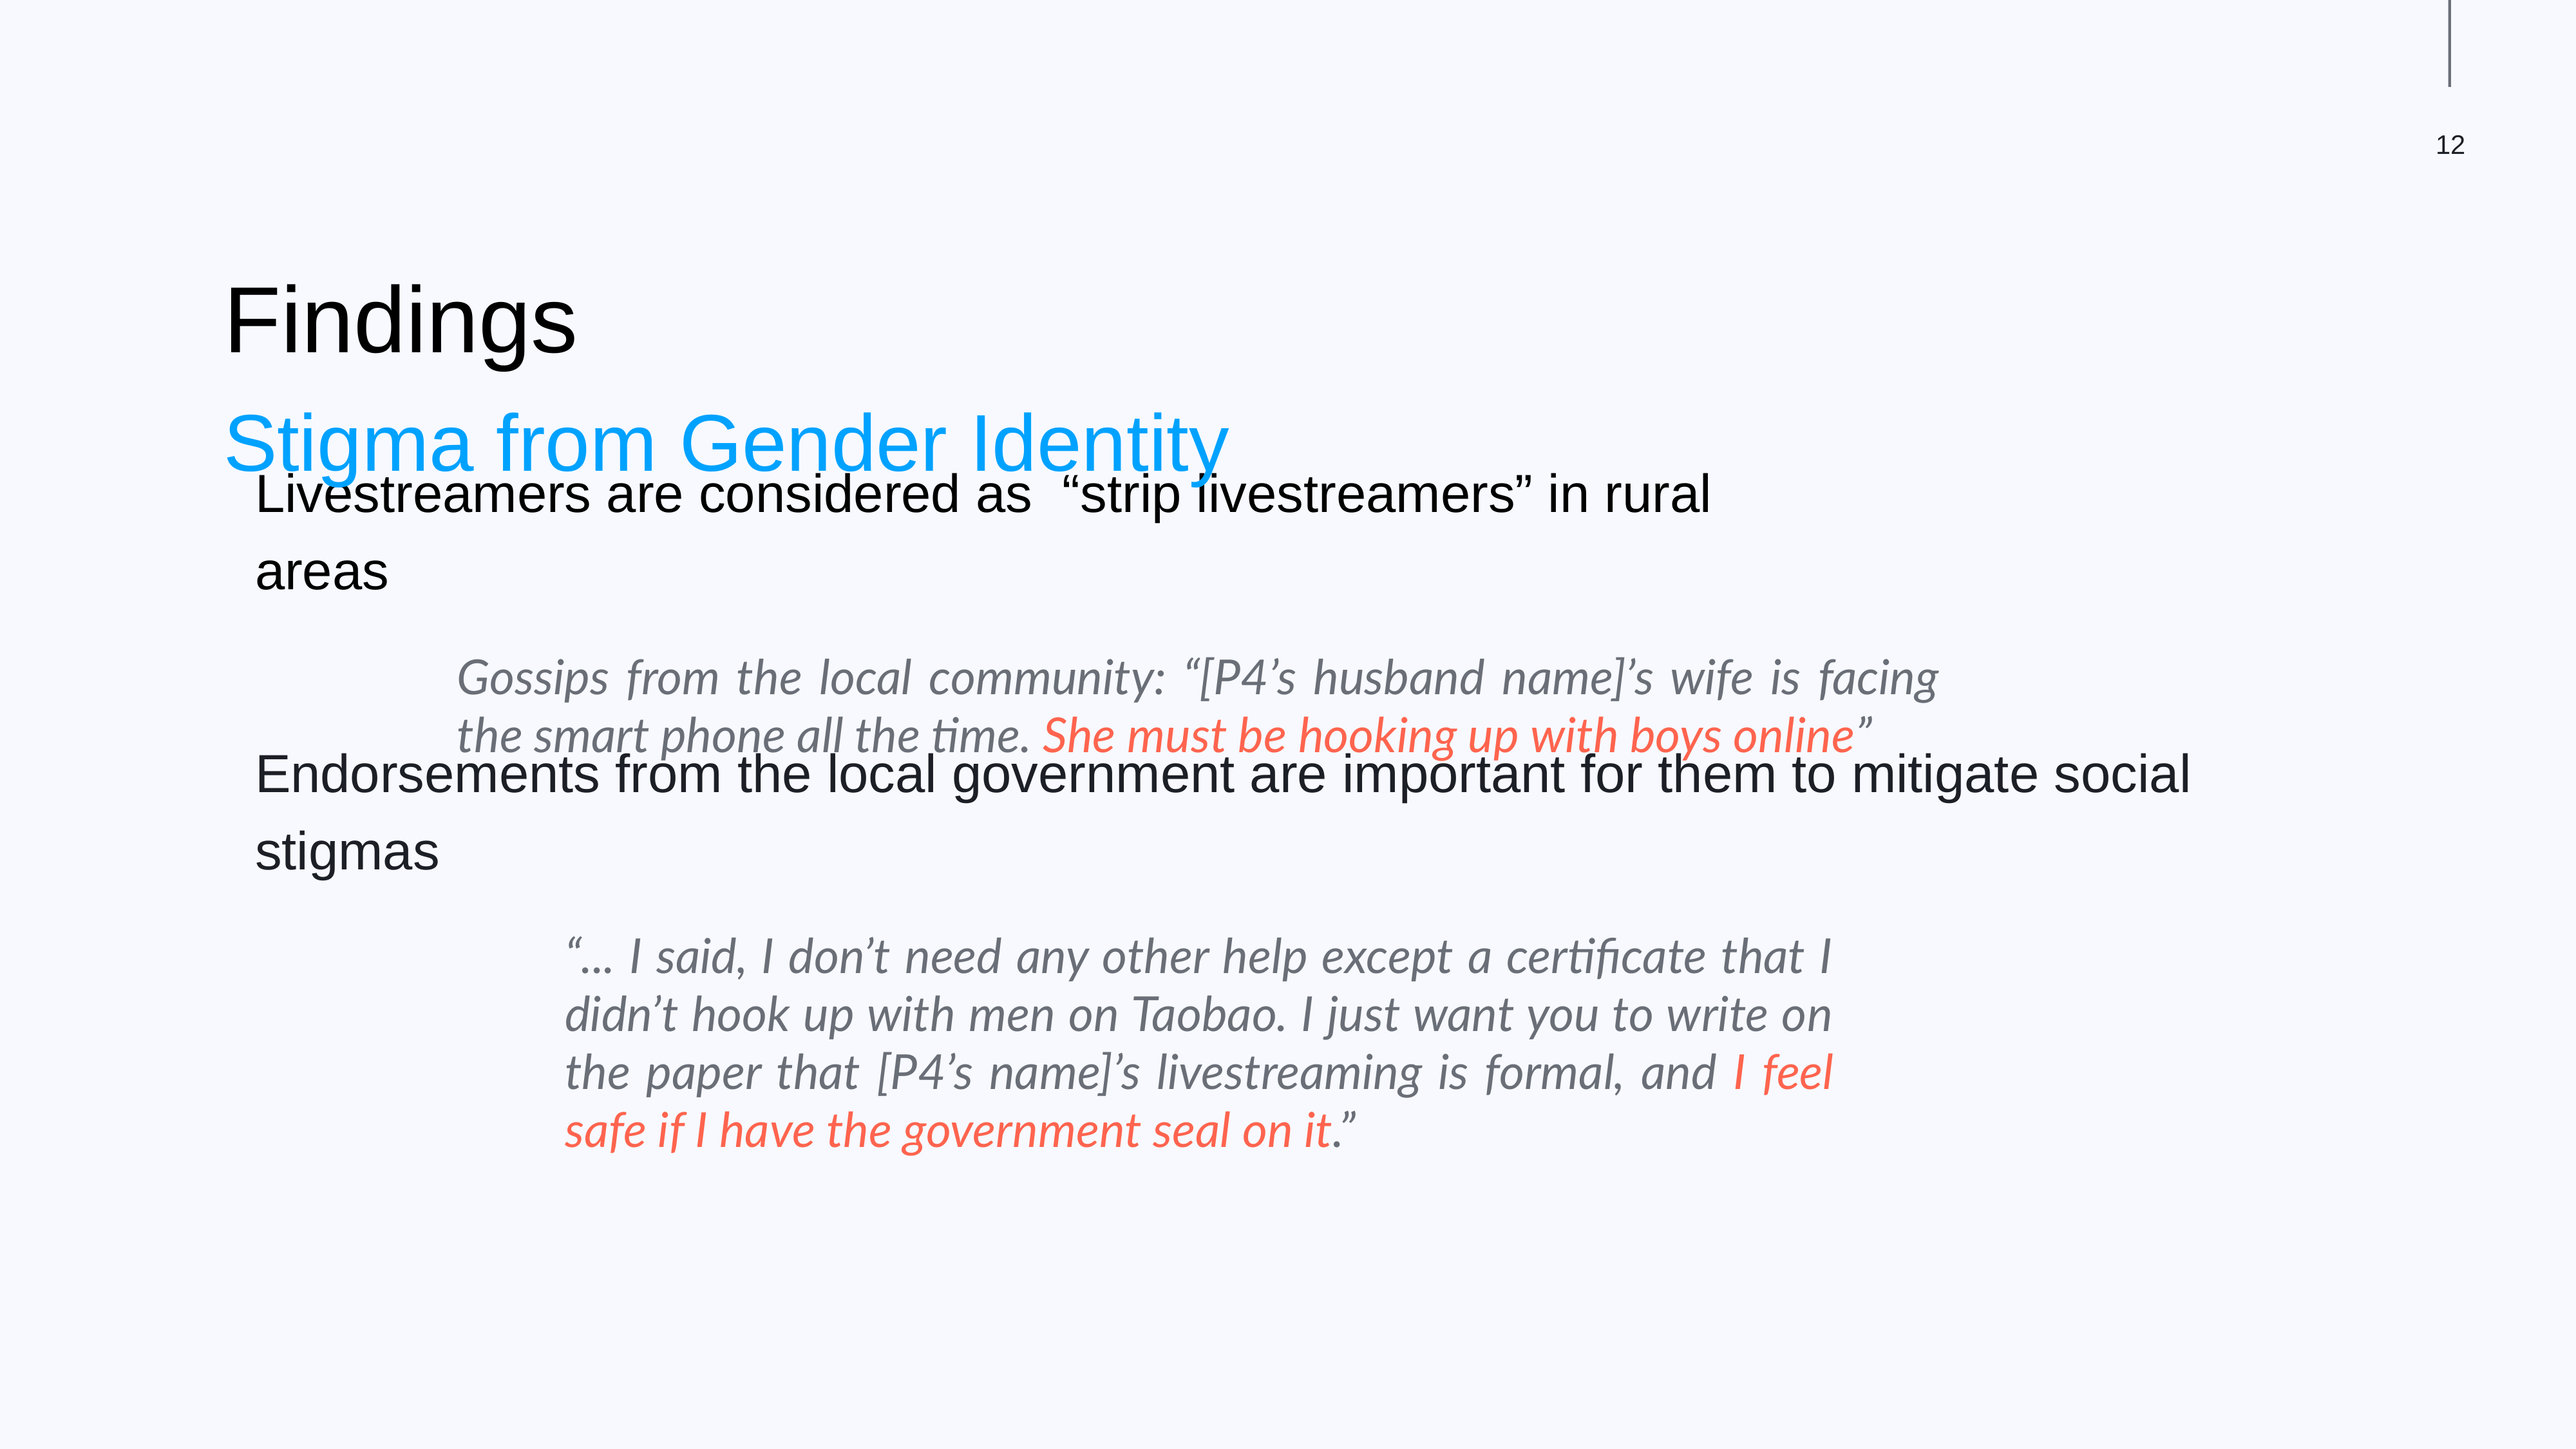

Findings
Stigma from Gender Identity
Livestreamers are considered as  “strip livestreamers” in rural areas
Gossips from the local community: “[P4’s husband name]’s wife is facing the smart phone all the time. She must be hooking up with boys online”
Endorsements from the local government are important for them to mitigate social stigmas
“... I said, I don’t need any other help except a certificate that I didn’t hook up with men on Taobao. I just want you to write on the paper that [P4’s name]’s livestreaming is formal, and I feel safe if I have the government seal on it.”